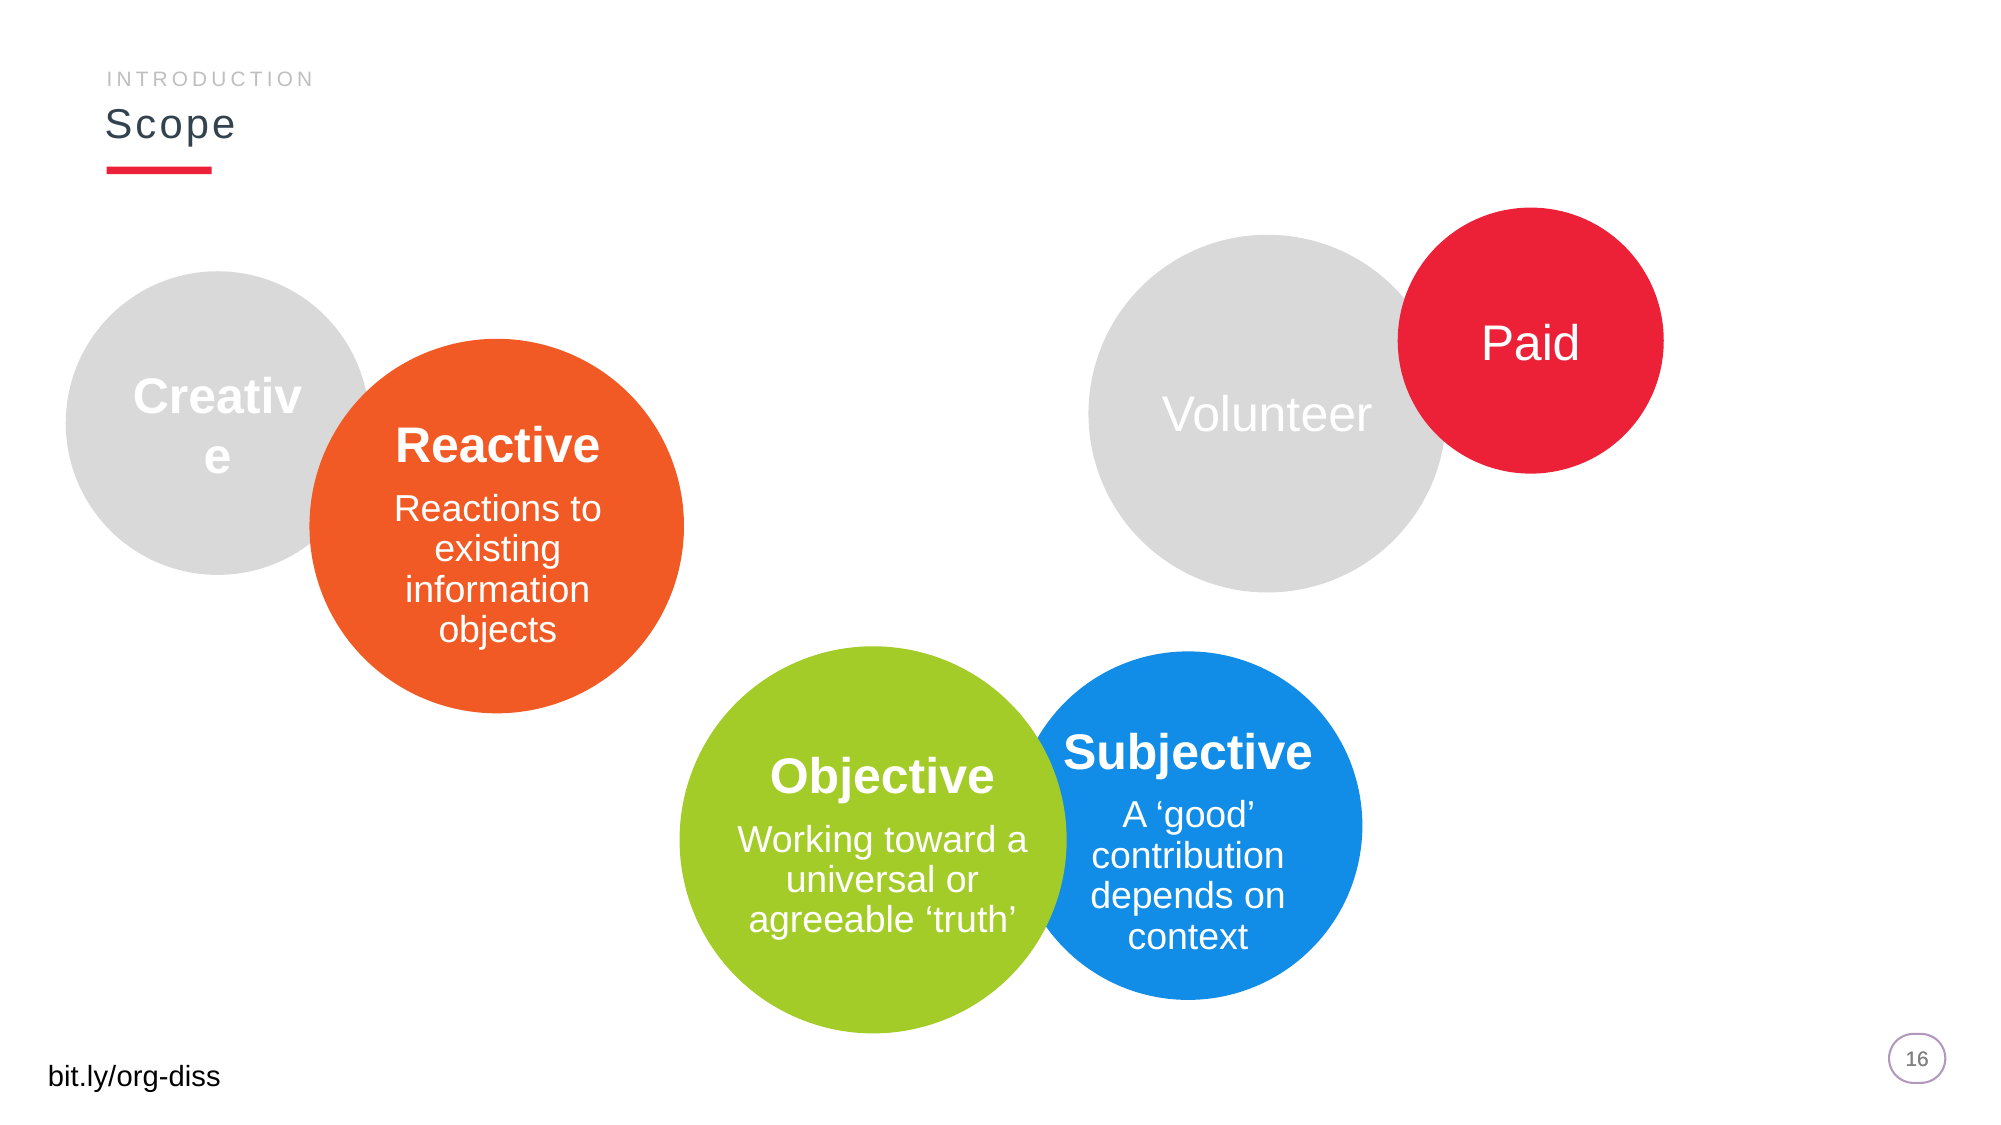

INTRODUCTION
Scope
Paid

Creative

Volunteer
Reactive
Reactions to existing information objects

Subjective
A ‘good’ contribution depends on context

Objective
Working toward a universal or agreeable ‘truth’

16
16